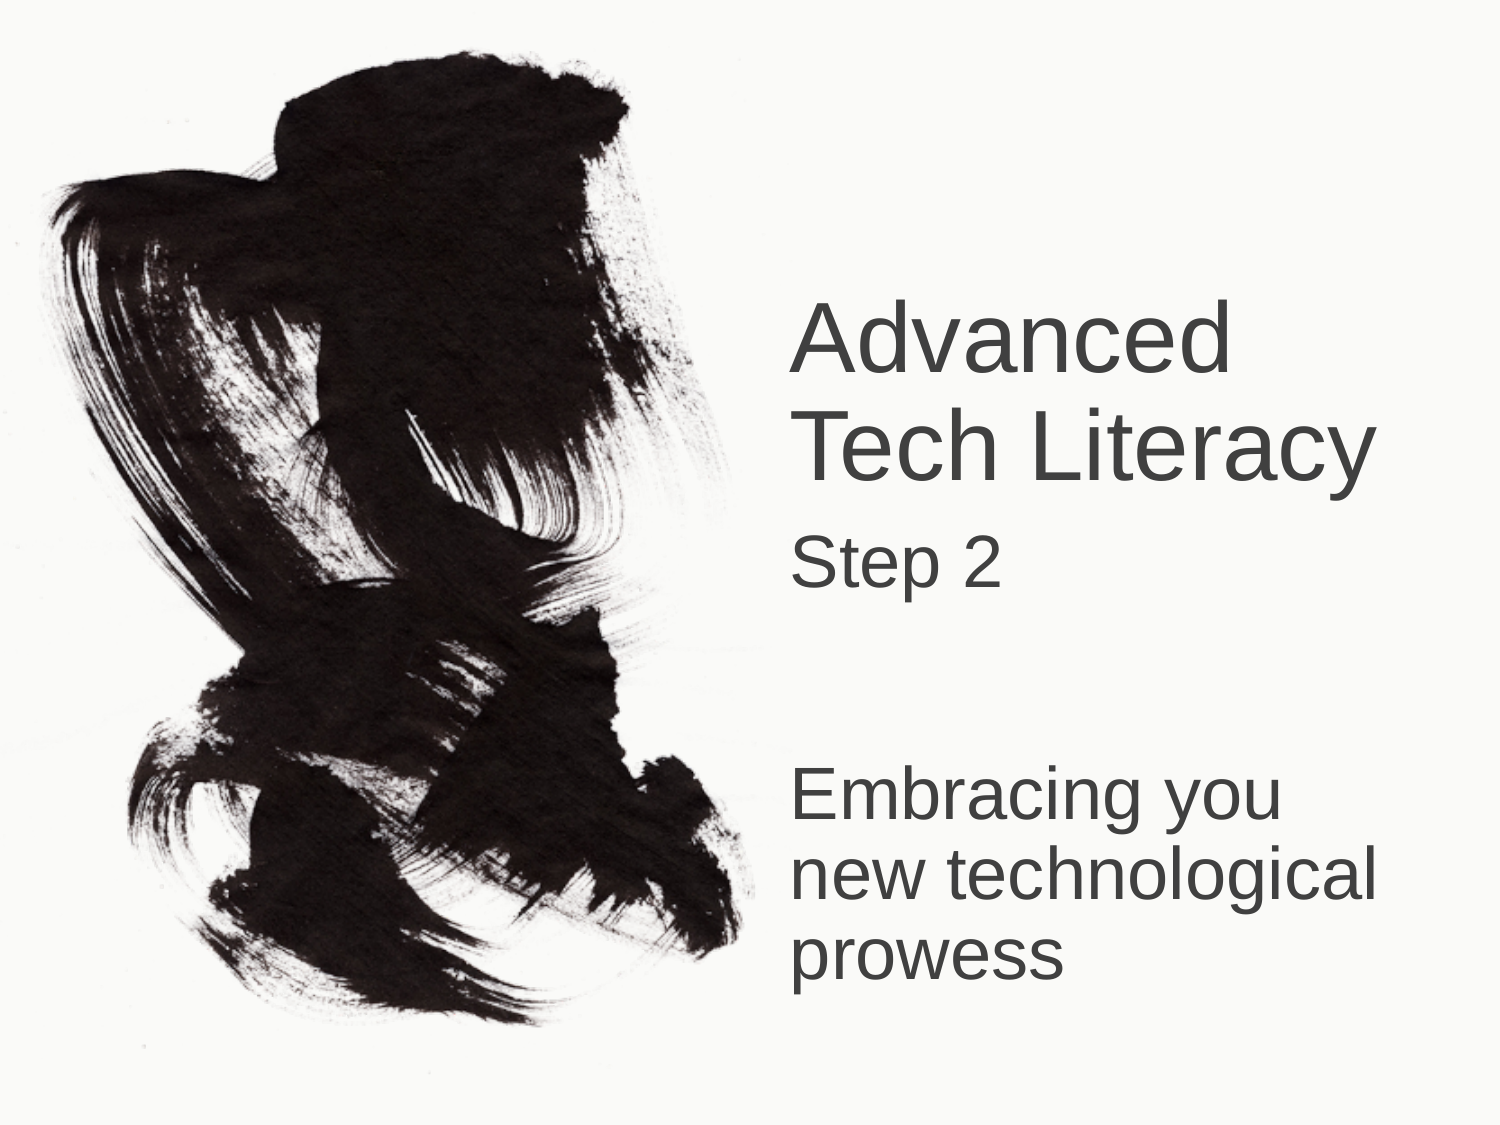

# Advanced Tech Literacy
Step 2

Embracing you new technological prowess